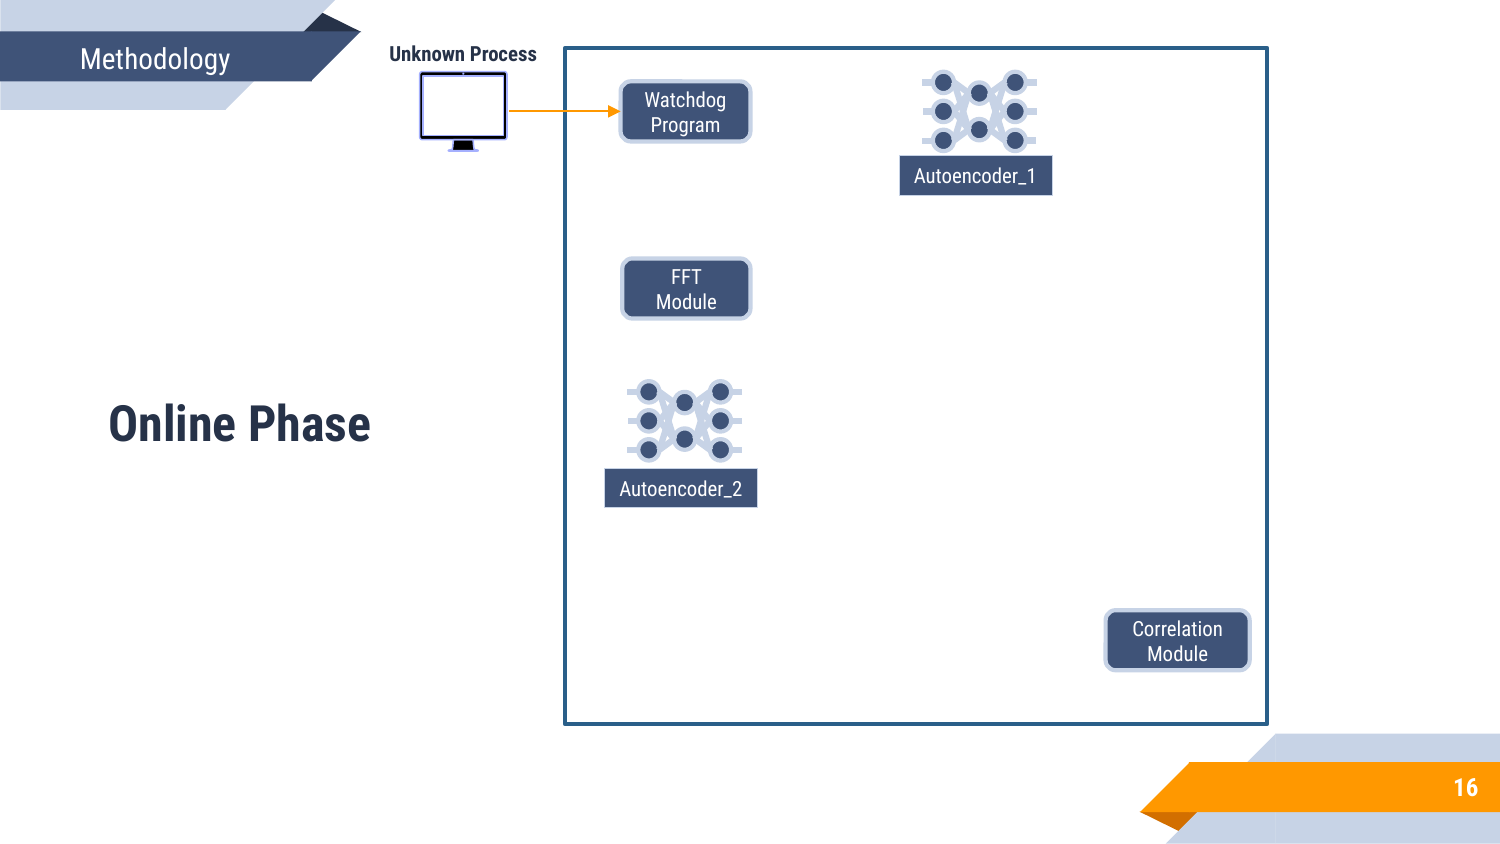

Methodology
Unknown Process

Autoencoder_1

Watchdog Program
FFT Module

Autoencoder_2
Online Phase
Correlation Module
16